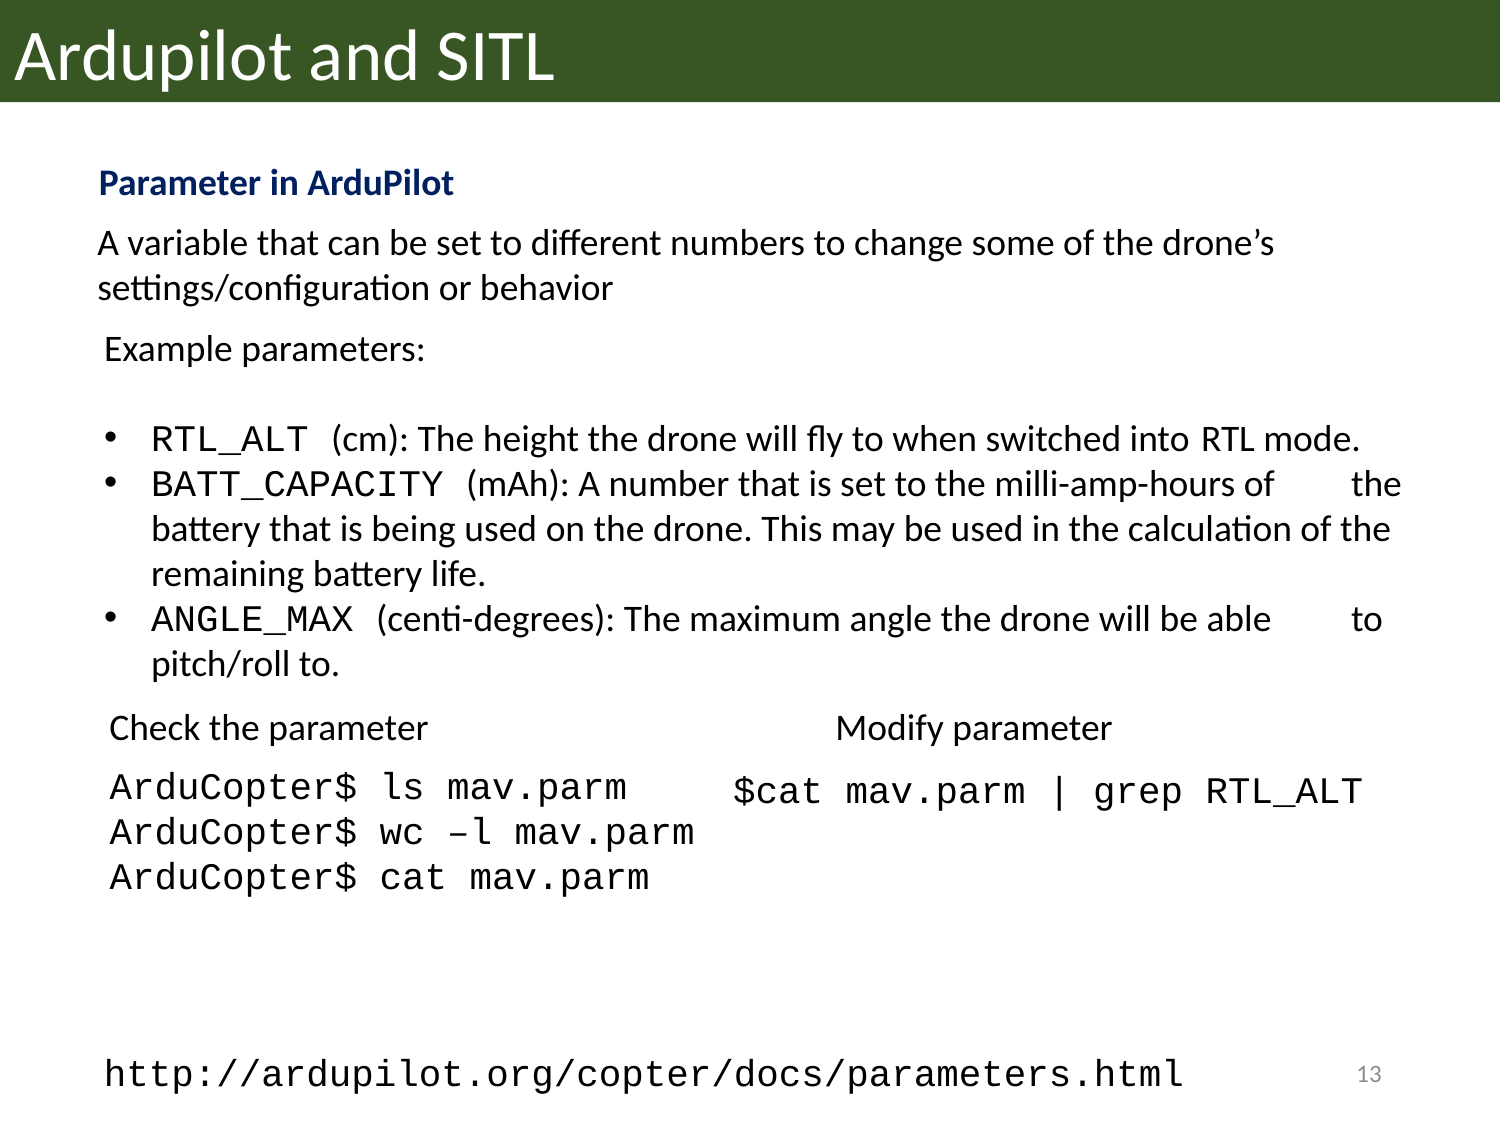

Ardupilot and SITL
Parameter in ArduPilot

A variable that can be set to different numbers to change some of the drone’s settings/configuration or behavior
Example parameters:

RTL_ALT (cm): The height the drone will fly to when switched into	RTL mode.
BATT_CAPACITY (mAh): A number that is set to the milli-amp-hours of	the battery that is being used on the drone. This may be used in the calculation of the remaining battery life.
ANGLE_MAX (centi-degrees): The maximum angle the drone will be able	to pitch/roll to.
Check the parameter
Modify parameter
ArduCopter$ ls mav.parm
ArduCopter$ wc –l mav.parm
ArduCopter$ cat mav.parm
$cat mav.parm | grep RTL_ALT
http://ardupilot.org/copter/docs/parameters.html
13